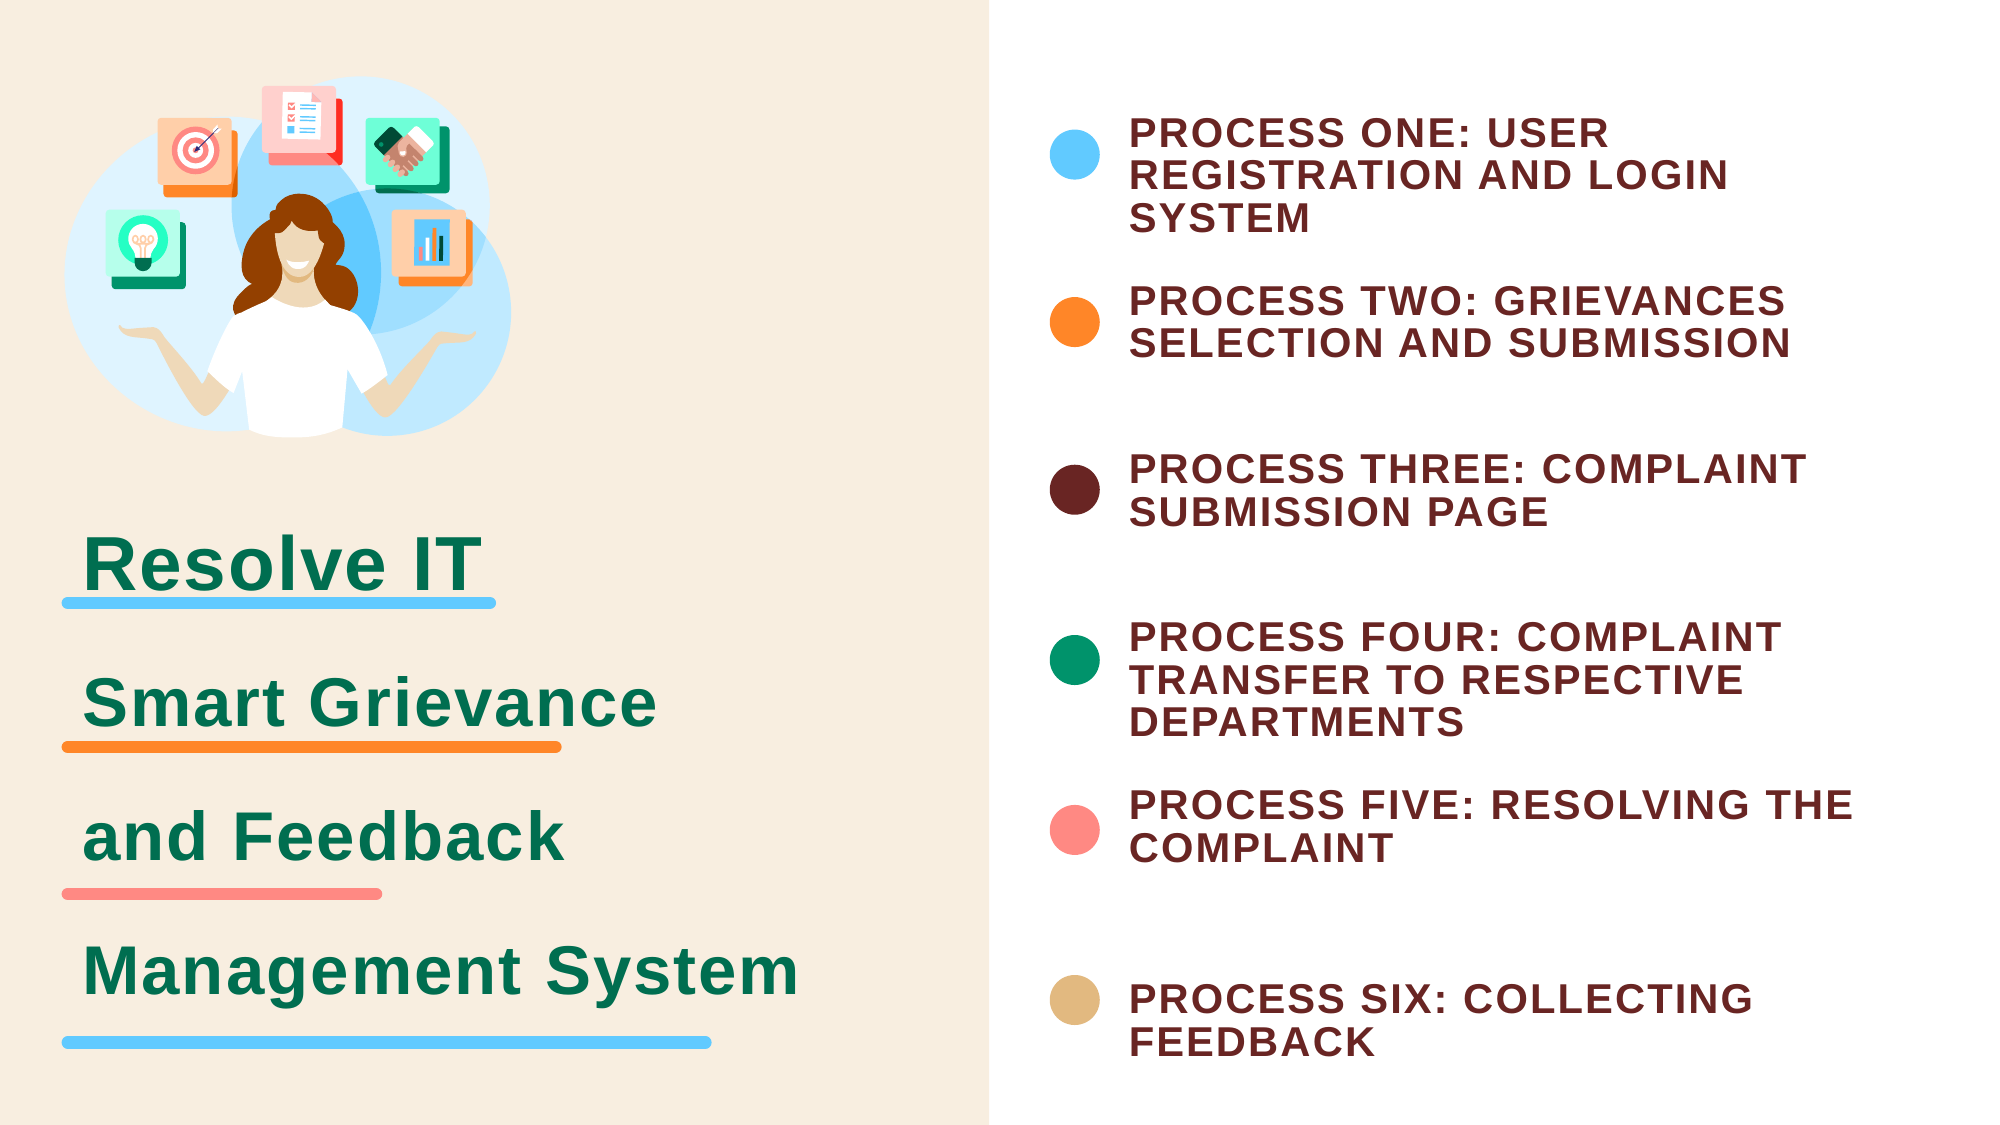

PROCESS ONE: USER REGISTRATION AND LOGIN SYSTEM
PROCESS two: GRIEVANCES SELECTION AND SUBMISSION
PROCESS three: Complaint submission page
# Resolve IT Smart Grievance and Feedback Management System
PROCESS four: Complaint transfer to respective departments
PROCESS five: RESOLVING THE COMPLAINT
PROCESS six: COLLECTING FEEDBACK